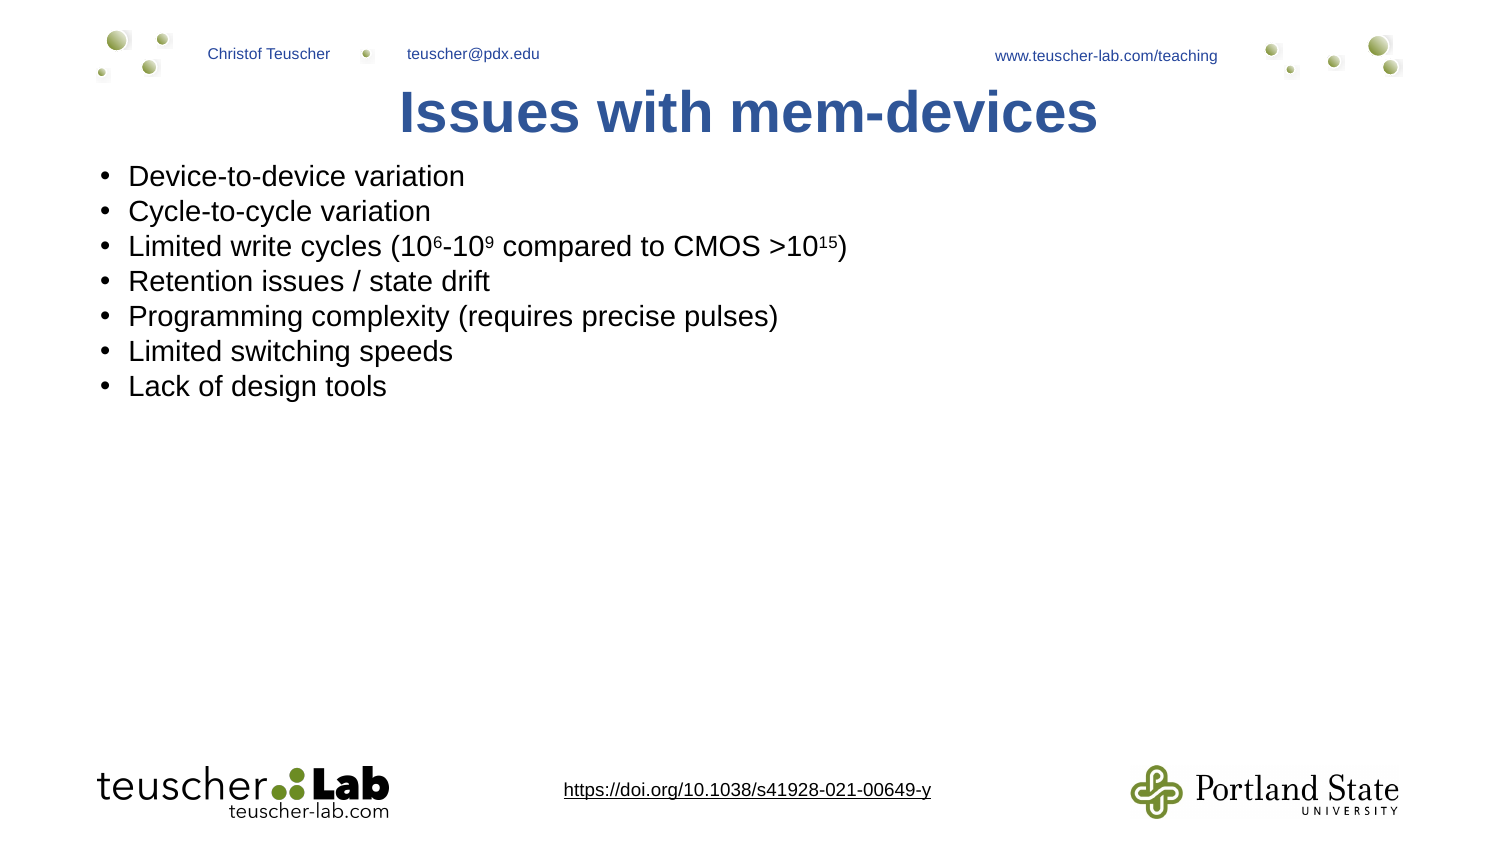

Issues with mem-devices
Device-to-device variation
Cycle-to-cycle variation
Limited write cycles (106-109 compared to CMOS >1015)
Retention issues / state drift
Programming complexity (requires precise pulses)
Limited switching speeds
Lack of design tools
https://doi.org/10.1038/s41928-021-00649-y